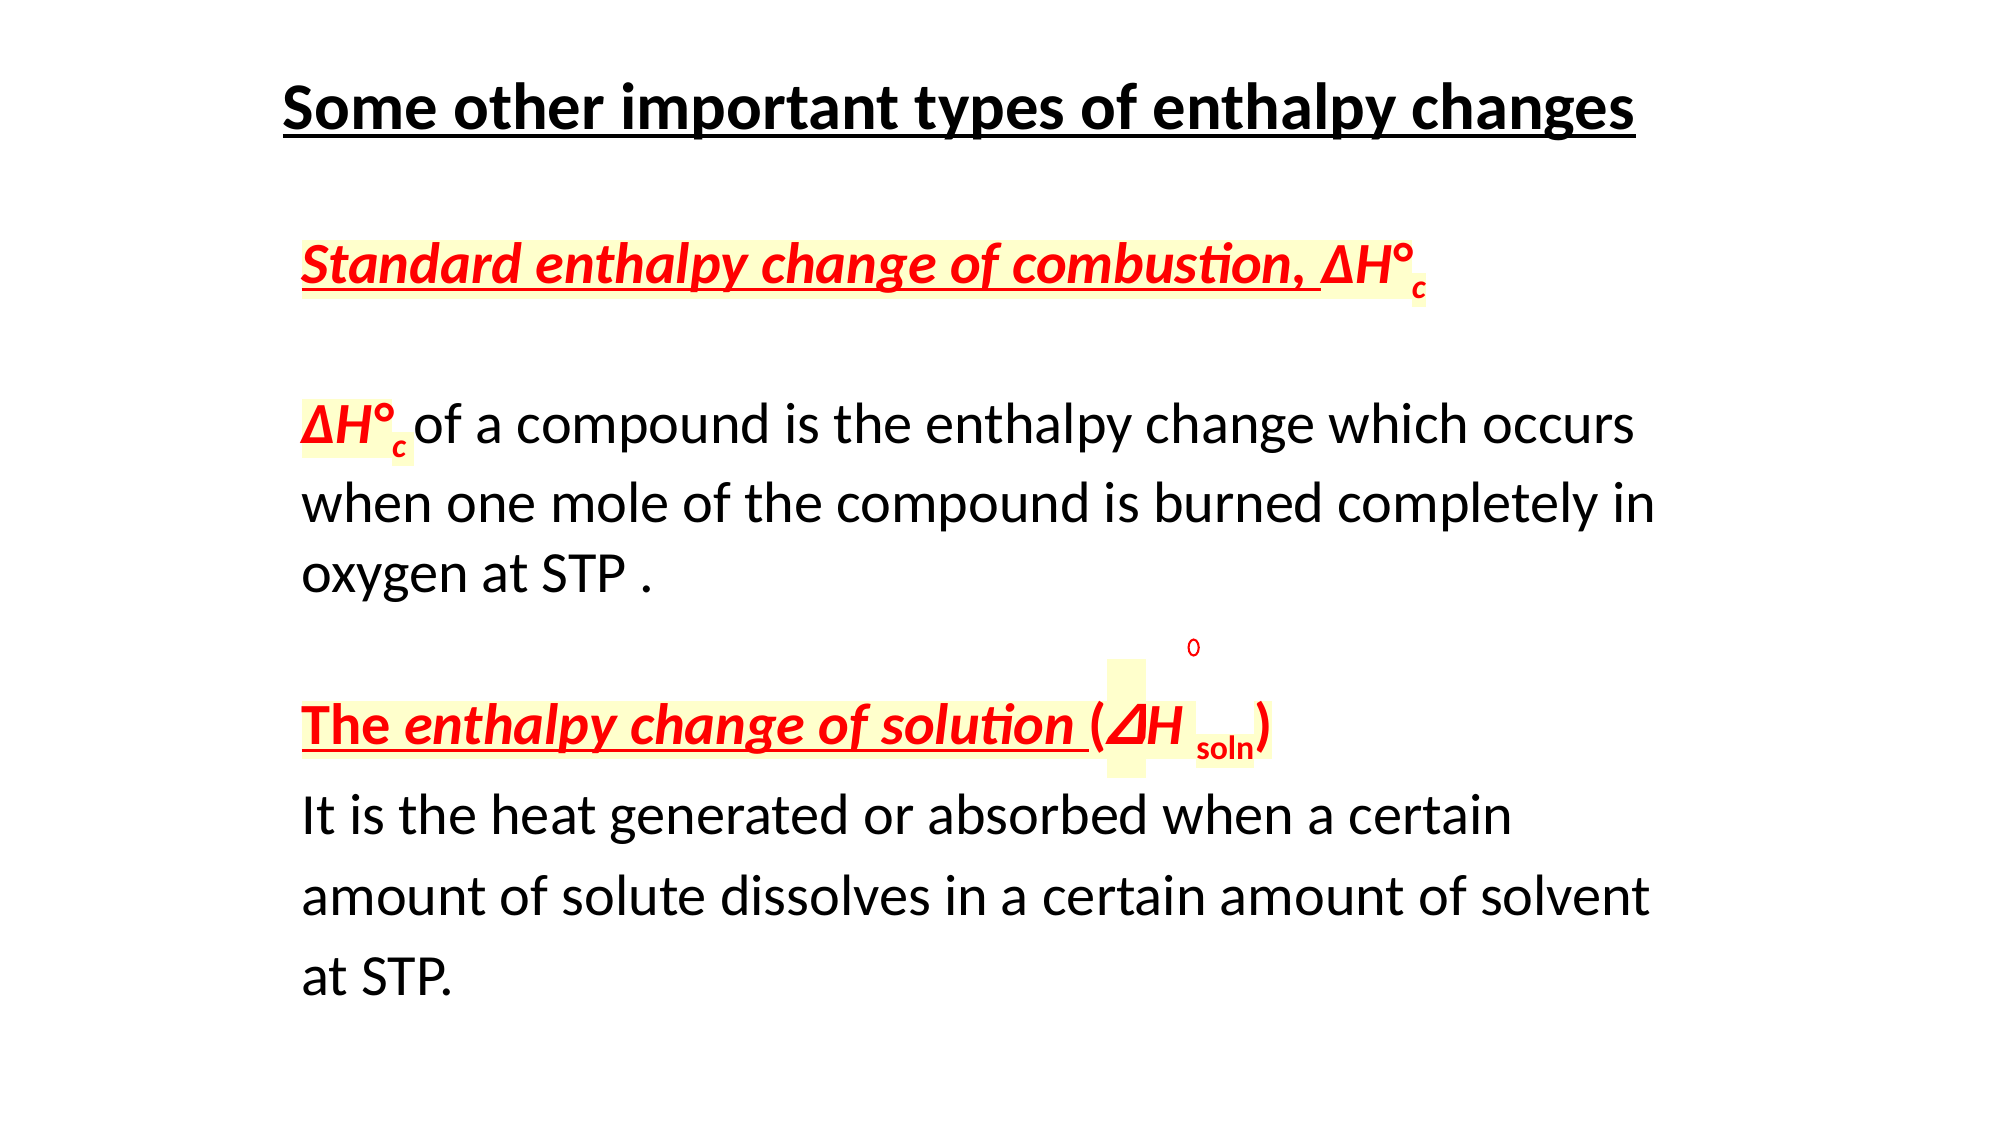

Some other important types of enthalpy changes

Standard enthalpy change of combustion, ΔH°c

ΔH°c of a compound is the enthalpy change which occurs when one mole of the compound is burned completely in oxygen at STP .

The enthalpy change of solution (ΔH soln)
It is the heat generated or absorbed when a certain amount of solute dissolves in a certain amount of solvent at STP.